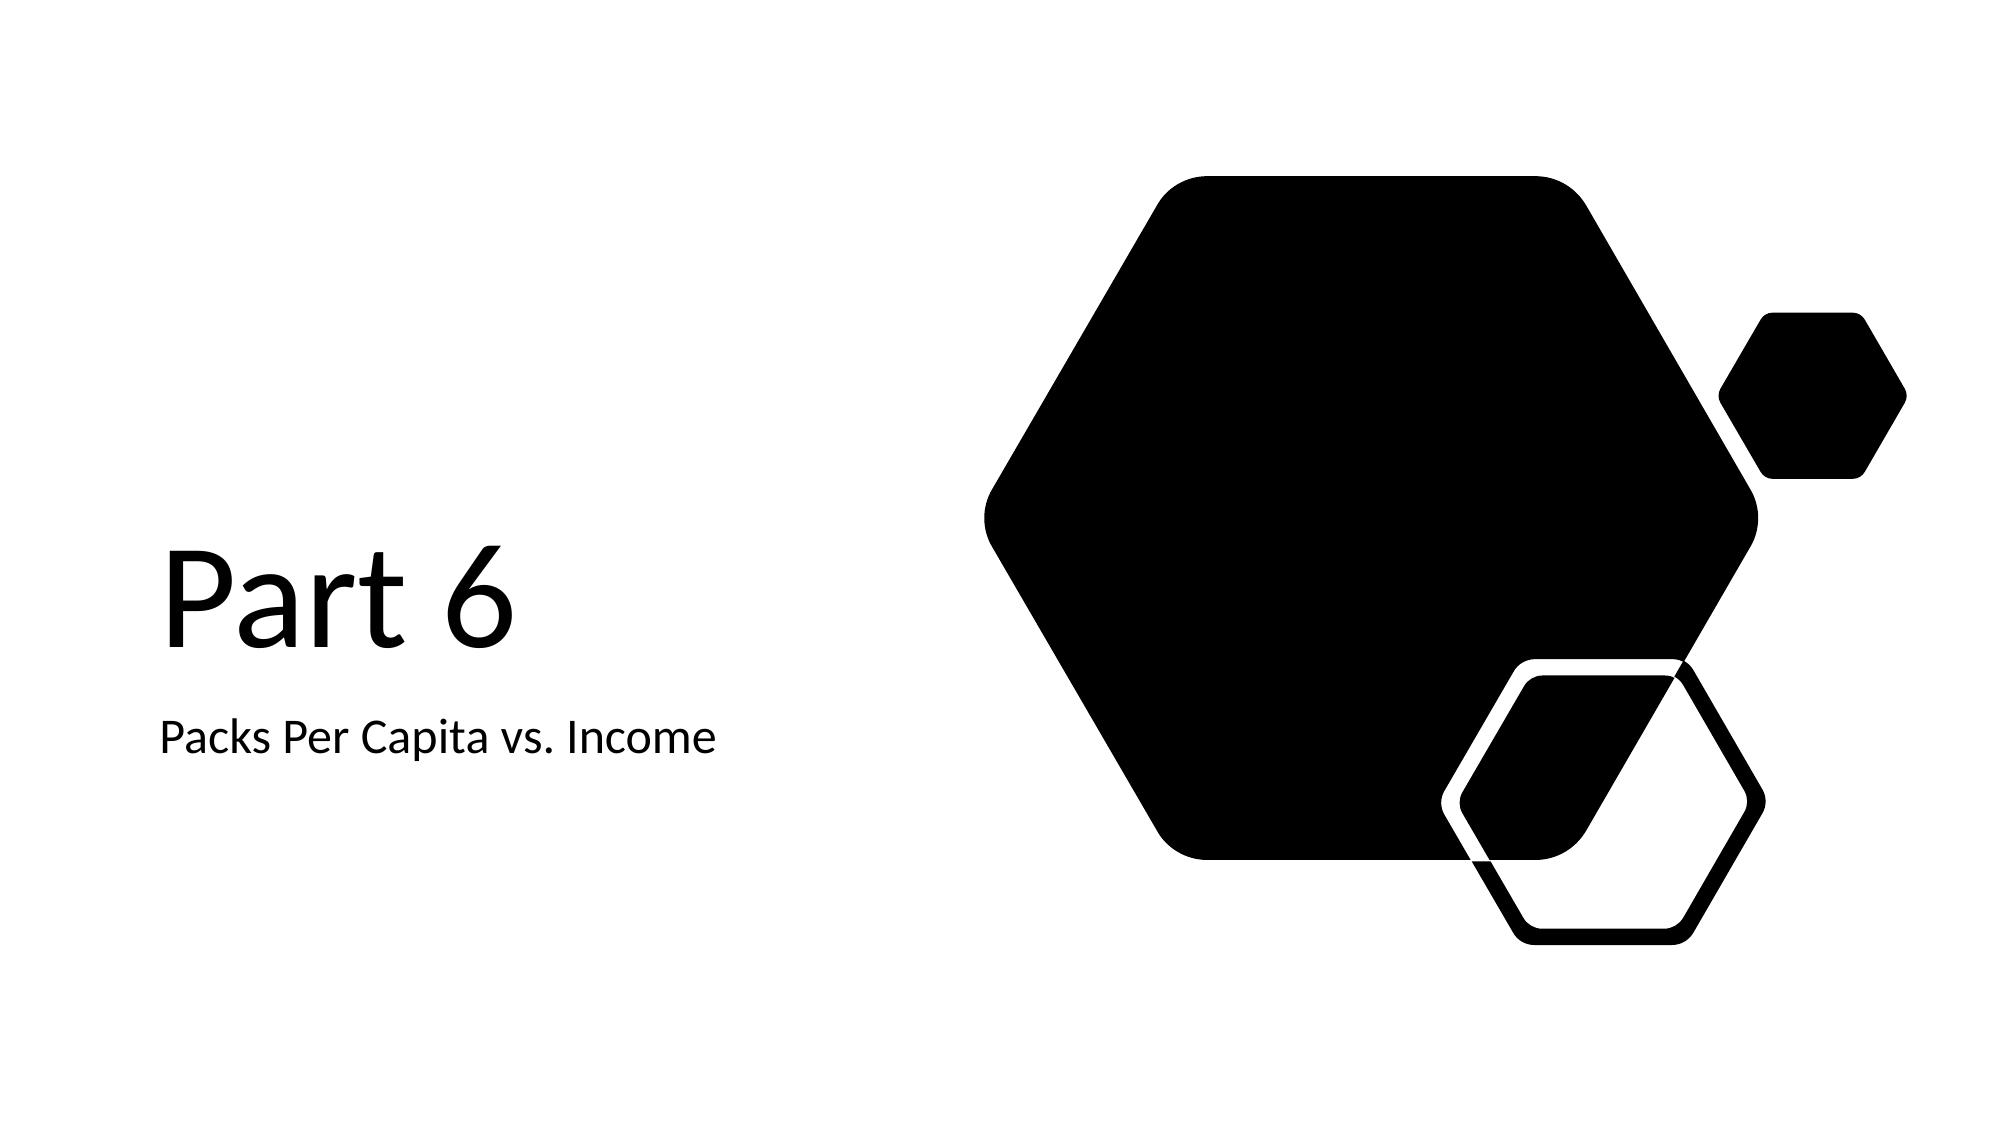

# Part 6

Packs Per Capita vs. Income